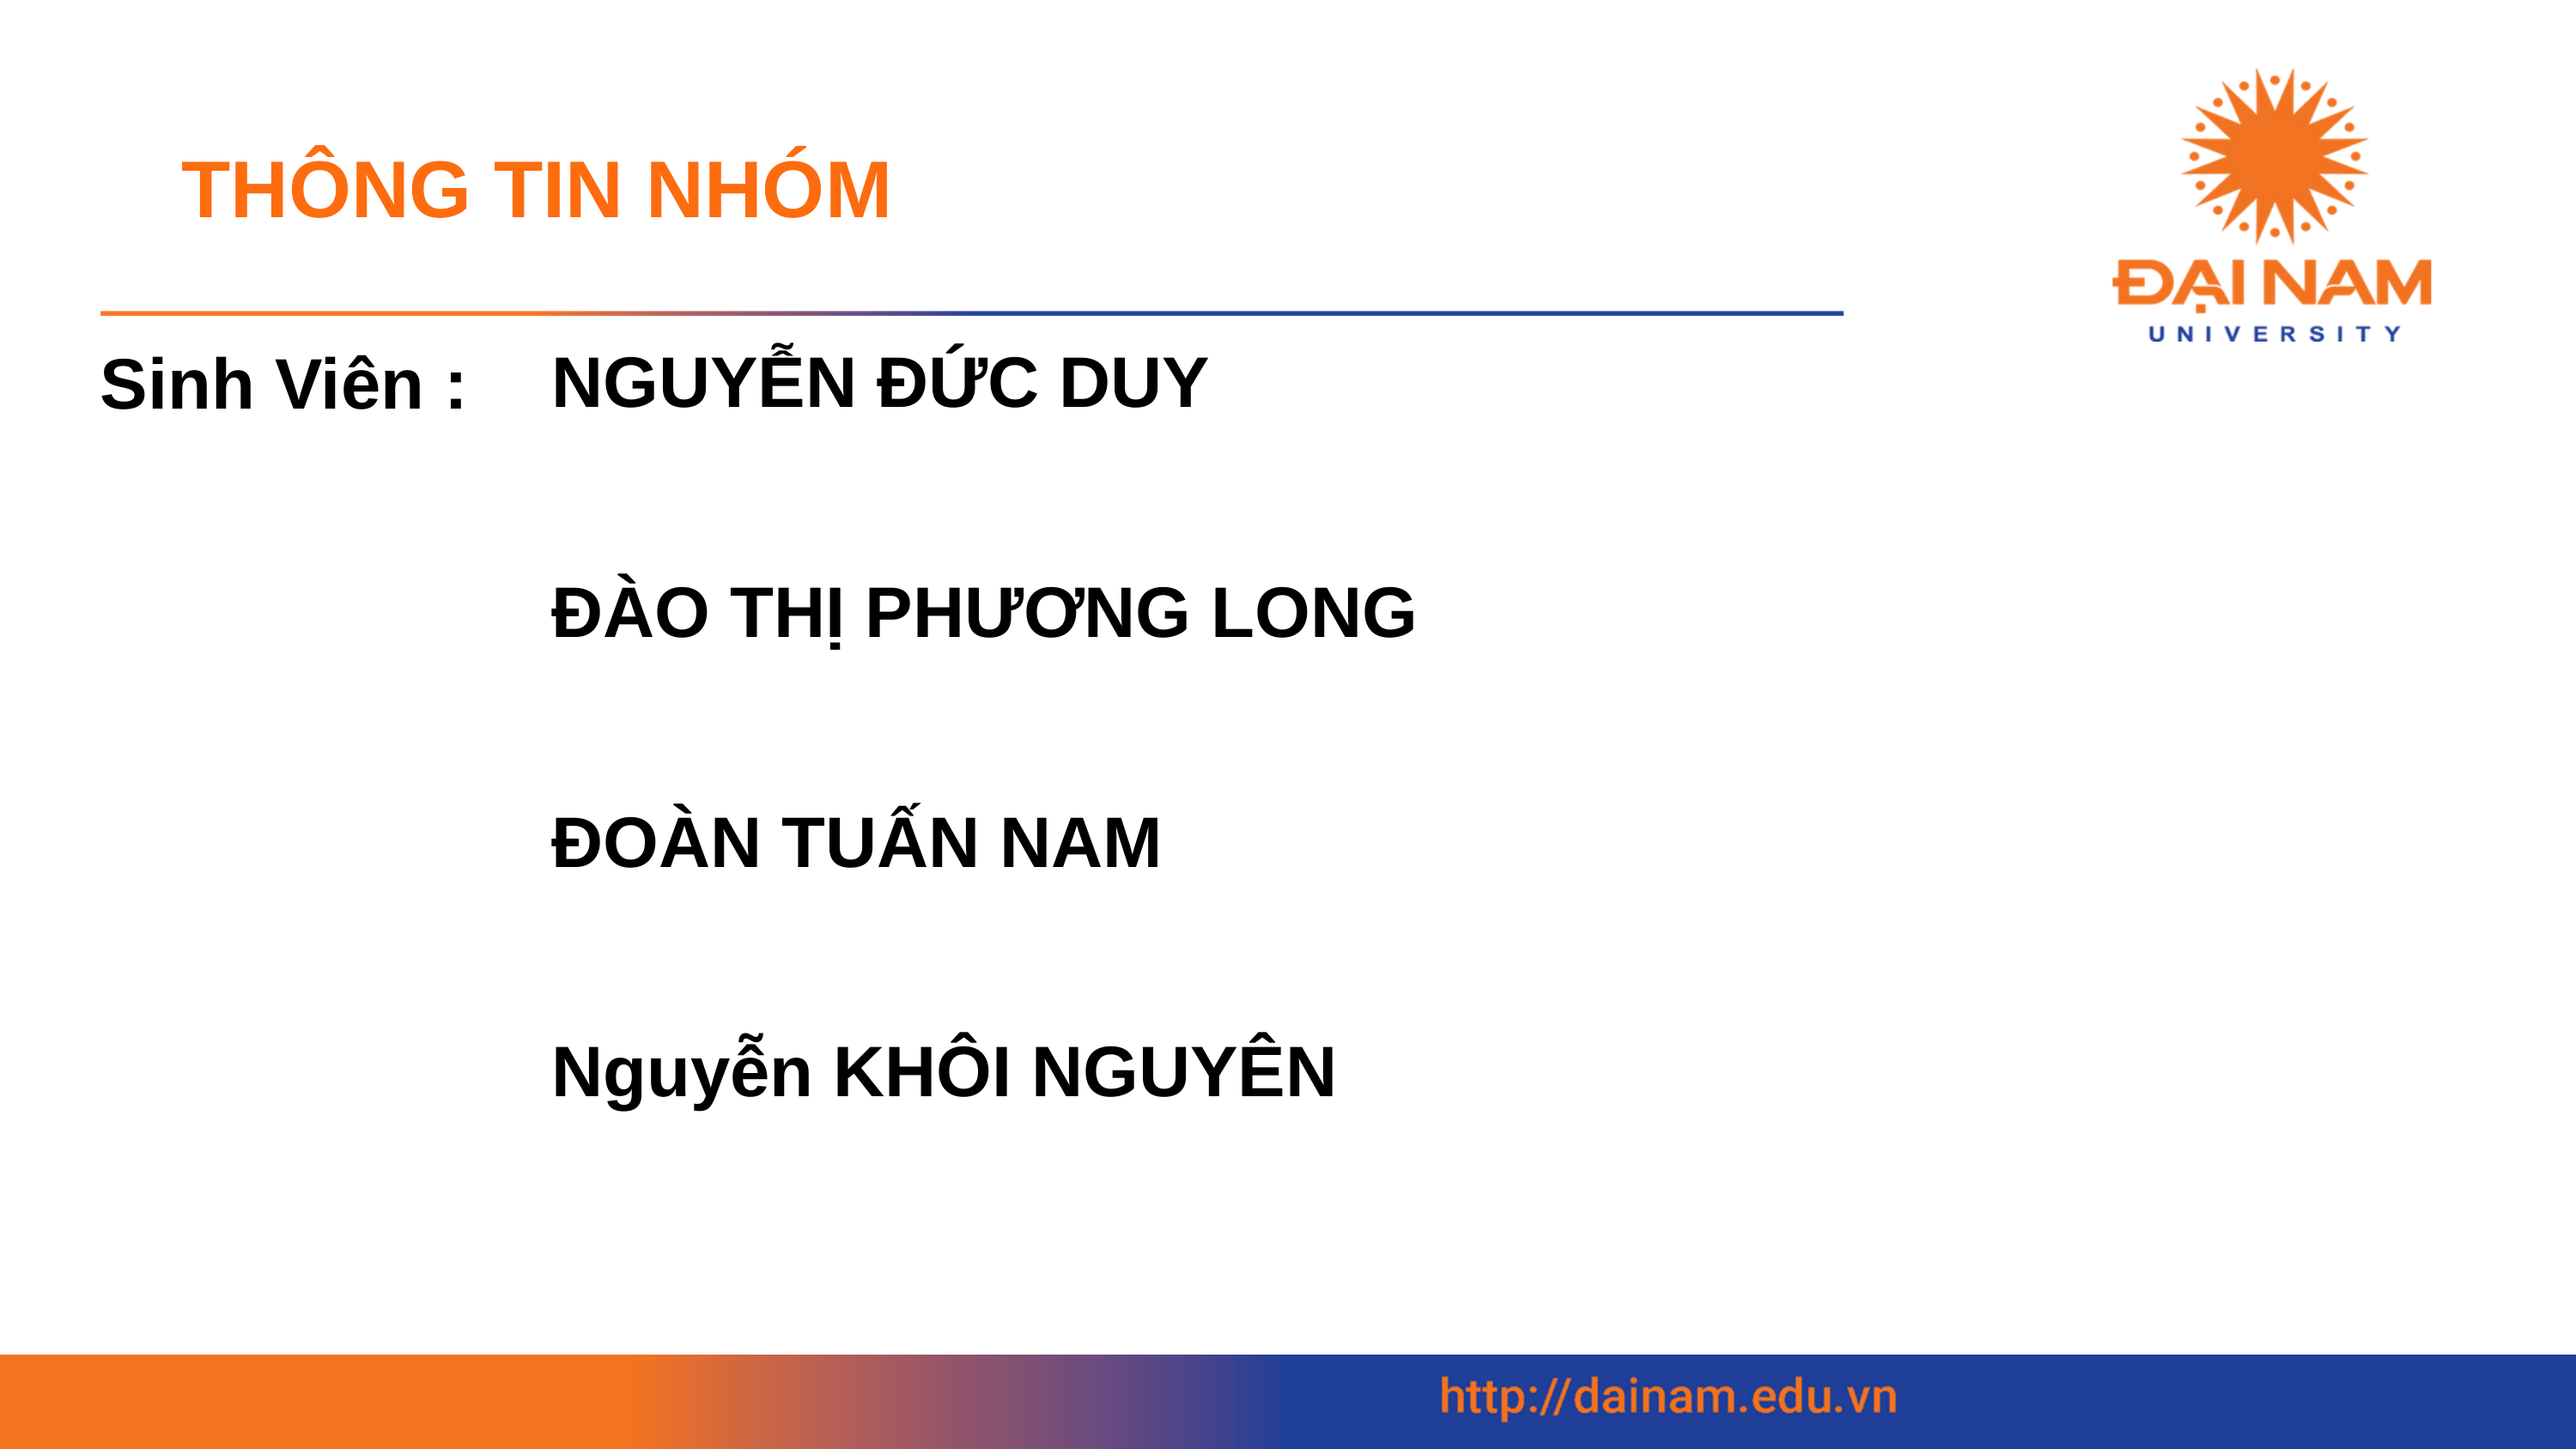

THÔNG TIN NHÓM

NGUYỄN ĐỨC DUY

Sinh Viên :

ĐÀO THỊ PHƯƠNG LONG

ĐOÀN TUẤN NAM

Nguyễn KHÔI NGUYÊN